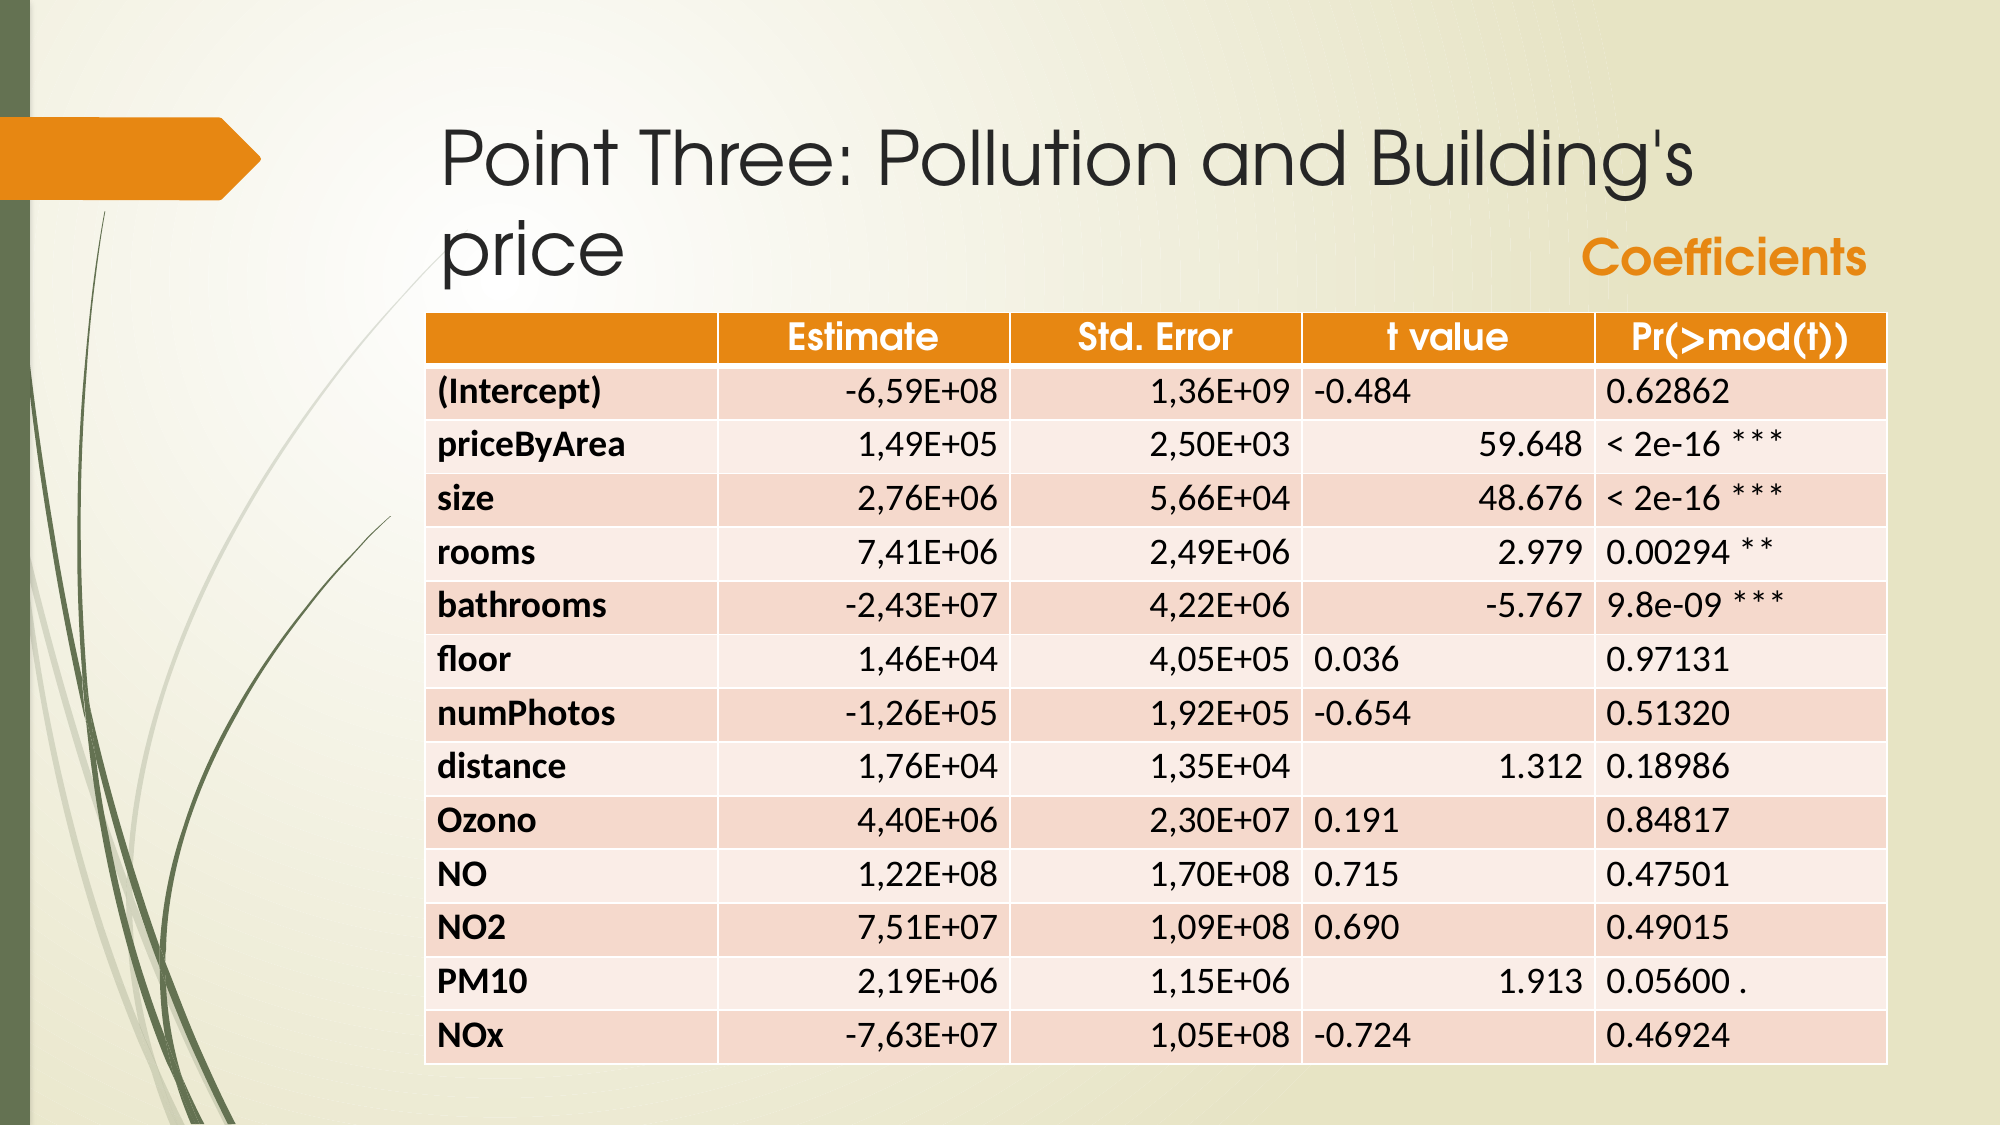

# Point Three: Pollution and Building's price	Coefficients
|  | Estimate | Std. Error | t value | Pr(>mod(t)) |
| --- | --- | --- | --- | --- |
| (Intercept) | -6,59E+08 | 1,36E+09 | -0.484 | 0.62862 |
| priceByArea | 1,49E+05 | 2,50E+03 | 59.648 | < 2e-16 \*\*\* |
| size | 2,76E+06 | 5,66E+04 | 48.676 | < 2e-16 \*\*\* |
| rooms | 7,41E+06 | 2,49E+06 | 2.979 | 0.00294 \*\* |
| bathrooms | -2,43E+07 | 4,22E+06 | -5.767 | 9.8e-09 \*\*\* |
| floor | 1,46E+04 | 4,05E+05 | 0.036 | 0.97131 |
| numPhotos | -1,26E+05 | 1,92E+05 | -0.654 | 0.51320 |
| distance | 1,76E+04 | 1,35E+04 | 1.312 | 0.18986 |
| Ozono | 4,40E+06 | 2,30E+07 | 0.191 | 0.84817 |
| NO | 1,22E+08 | 1,70E+08 | 0.715 | 0.47501 |
| NO2 | 7,51E+07 | 1,09E+08 | 0.690 | 0.49015 |
| PM10 | 2,19E+06 | 1,15E+06 | 1.913 | 0.05600 . |
| NOx | -7,63E+07 | 1,05E+08 | -0.724 | 0.46924 |